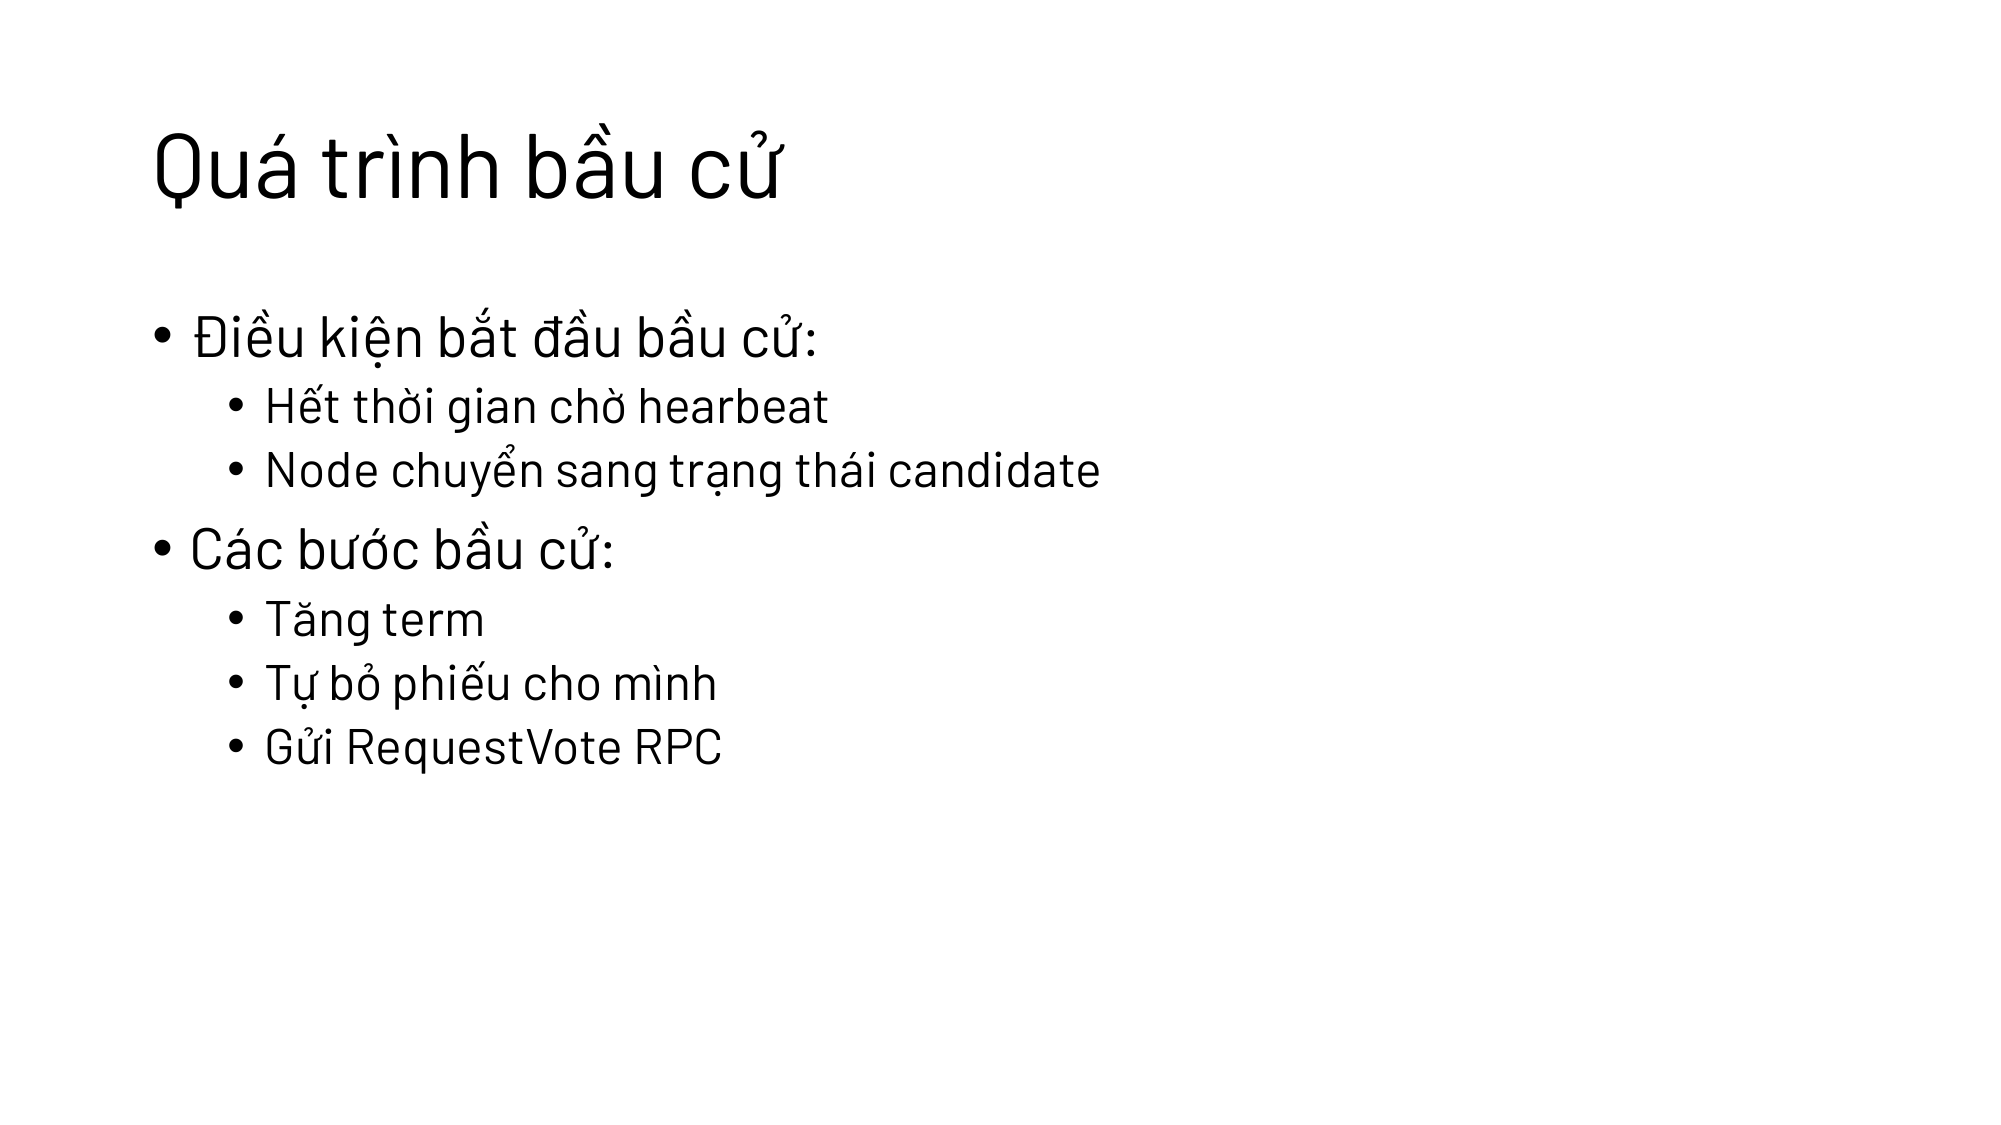

# Quá trình bầu cử
Điều kiện bắt đầu bầu cử:
Hết thời gian chờ hearbeat
Node chuyển sang trạng thái candidate
Các bước bầu cử:
Tăng term
Tự bỏ phiếu cho mình
Gửi RequestVote RPC